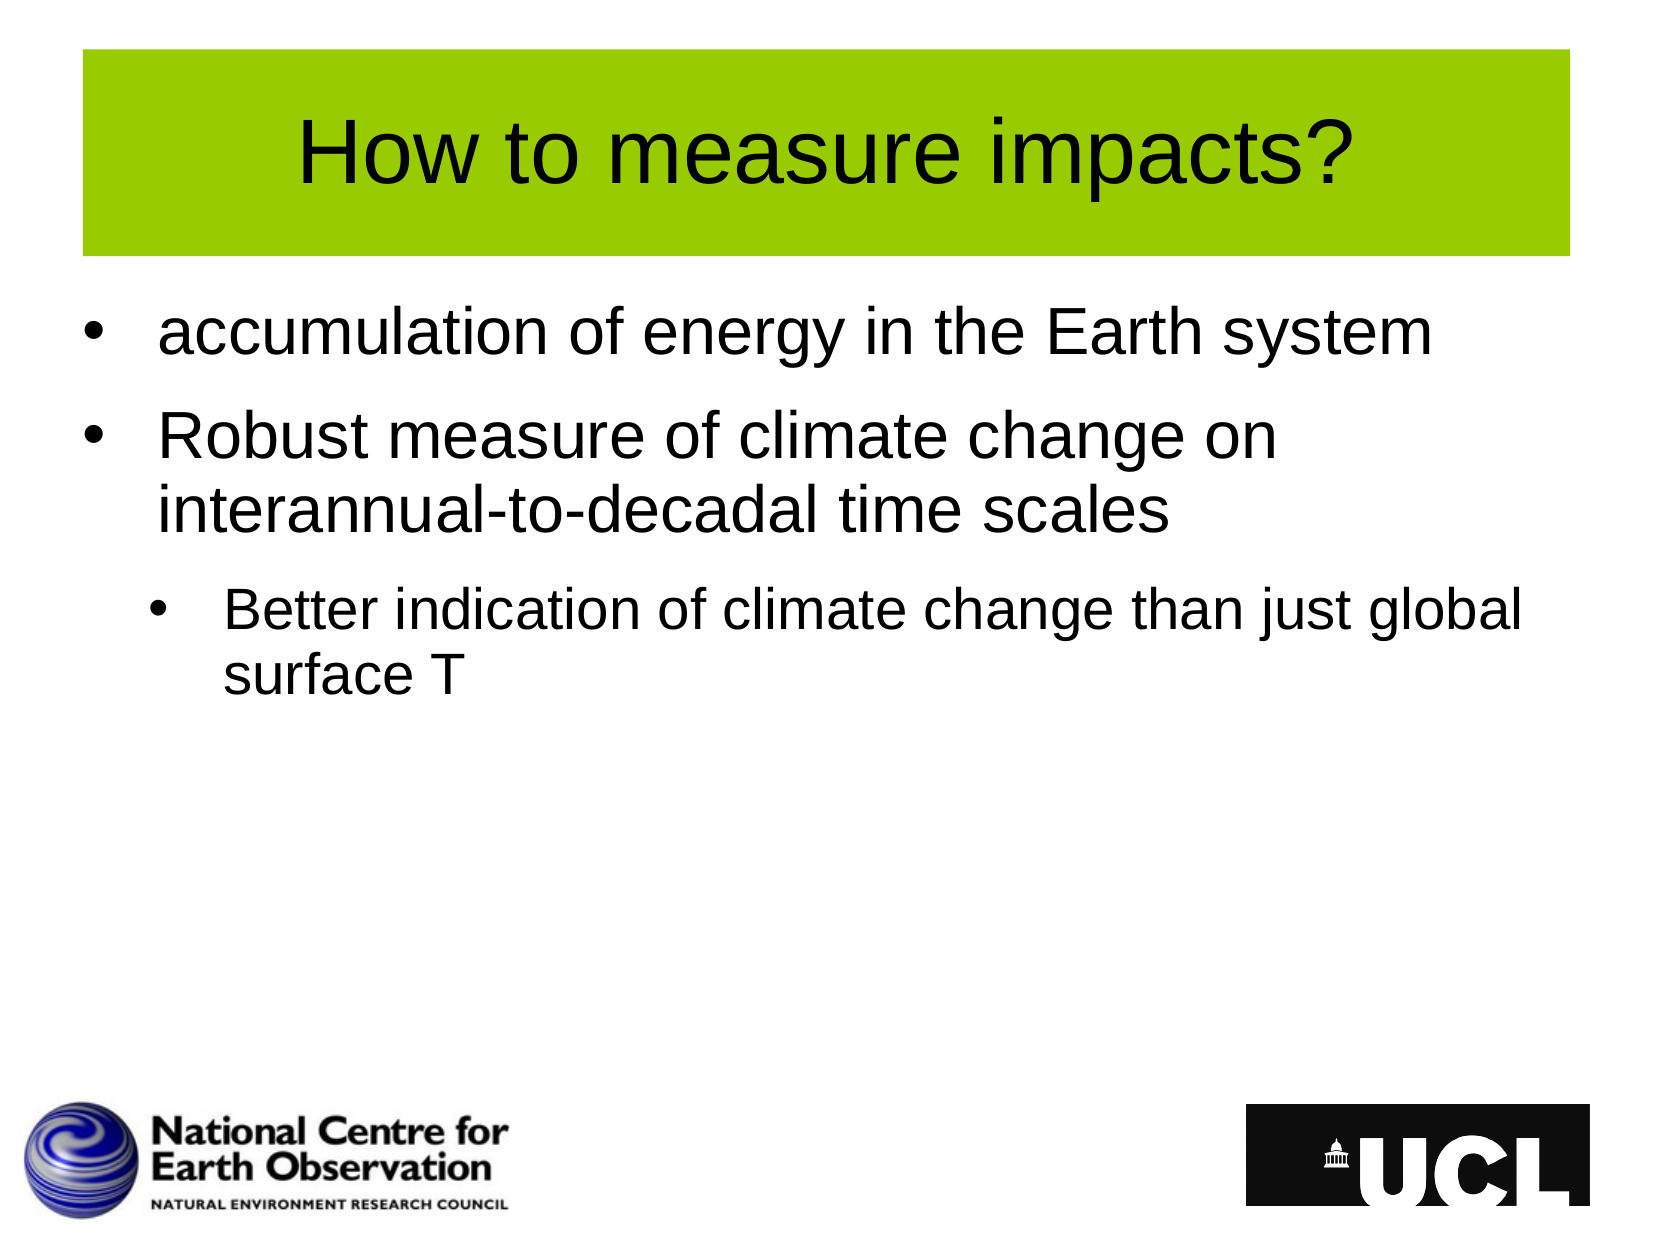

# How to measure impacts?
accumulation of energy in the Earth system
Robust measure of climate change on interannual-to-decadal time scales
Better indication of climate change than just global surface T